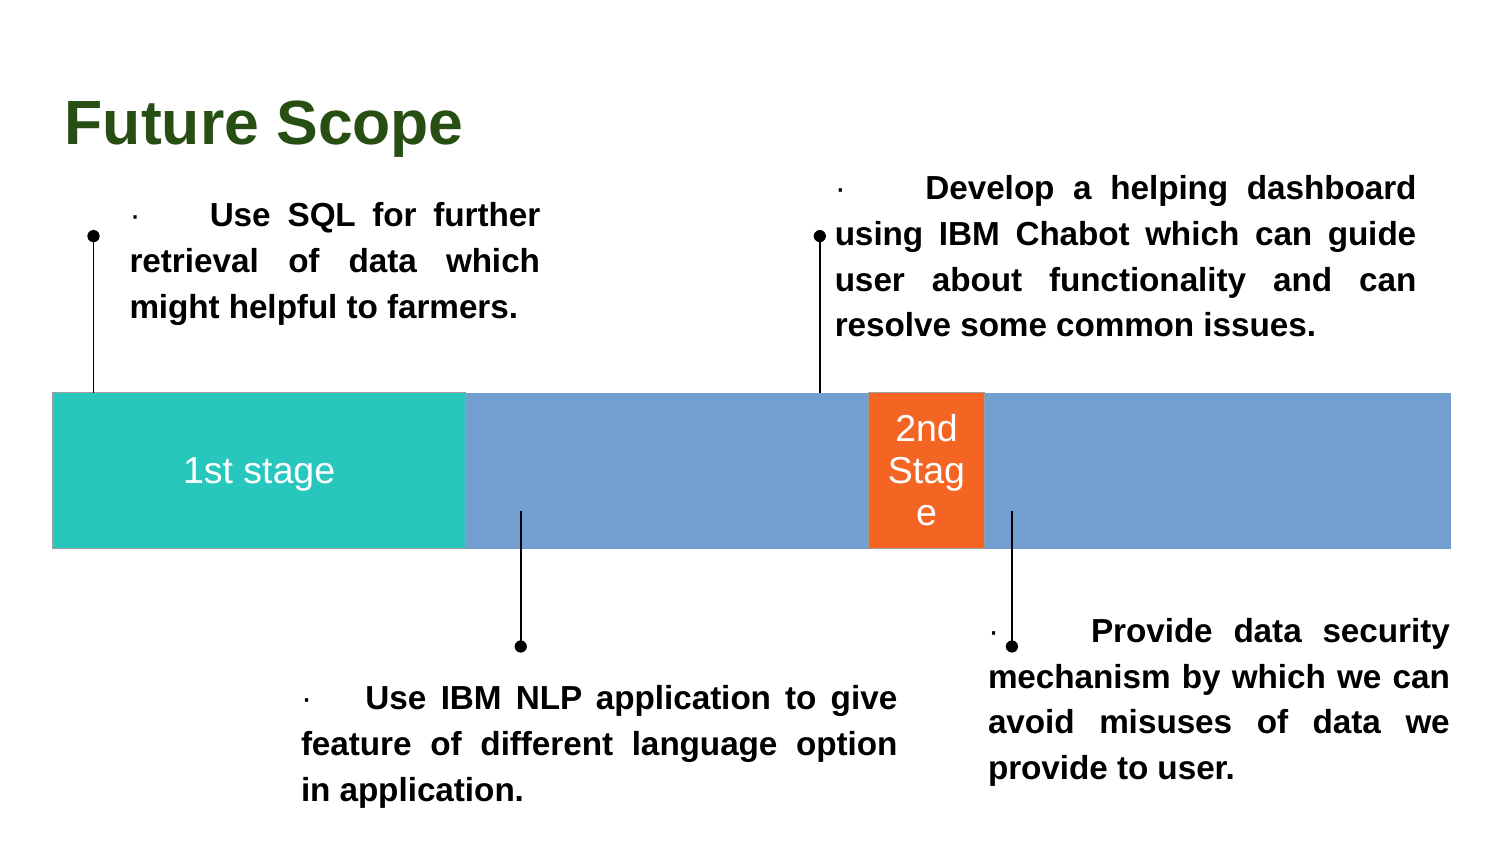

# Future Scope
·      Develop a helping dashboard using IBM Chabot which can guide user about functionality and can resolve some common issues.

·      Use SQL for further retrieval of data which might helpful to farmers.

| 1st stage |  |  |  | 2nd Stage |  |  |  |  |  |  |  |
| --- | --- | --- | --- | --- | --- | --- | --- | --- | --- | --- | --- |
·      Provide data security mechanism by which we can avoid misuses of data we provide to user.

·      Use IBM NLP application to give feature of different language option in application.